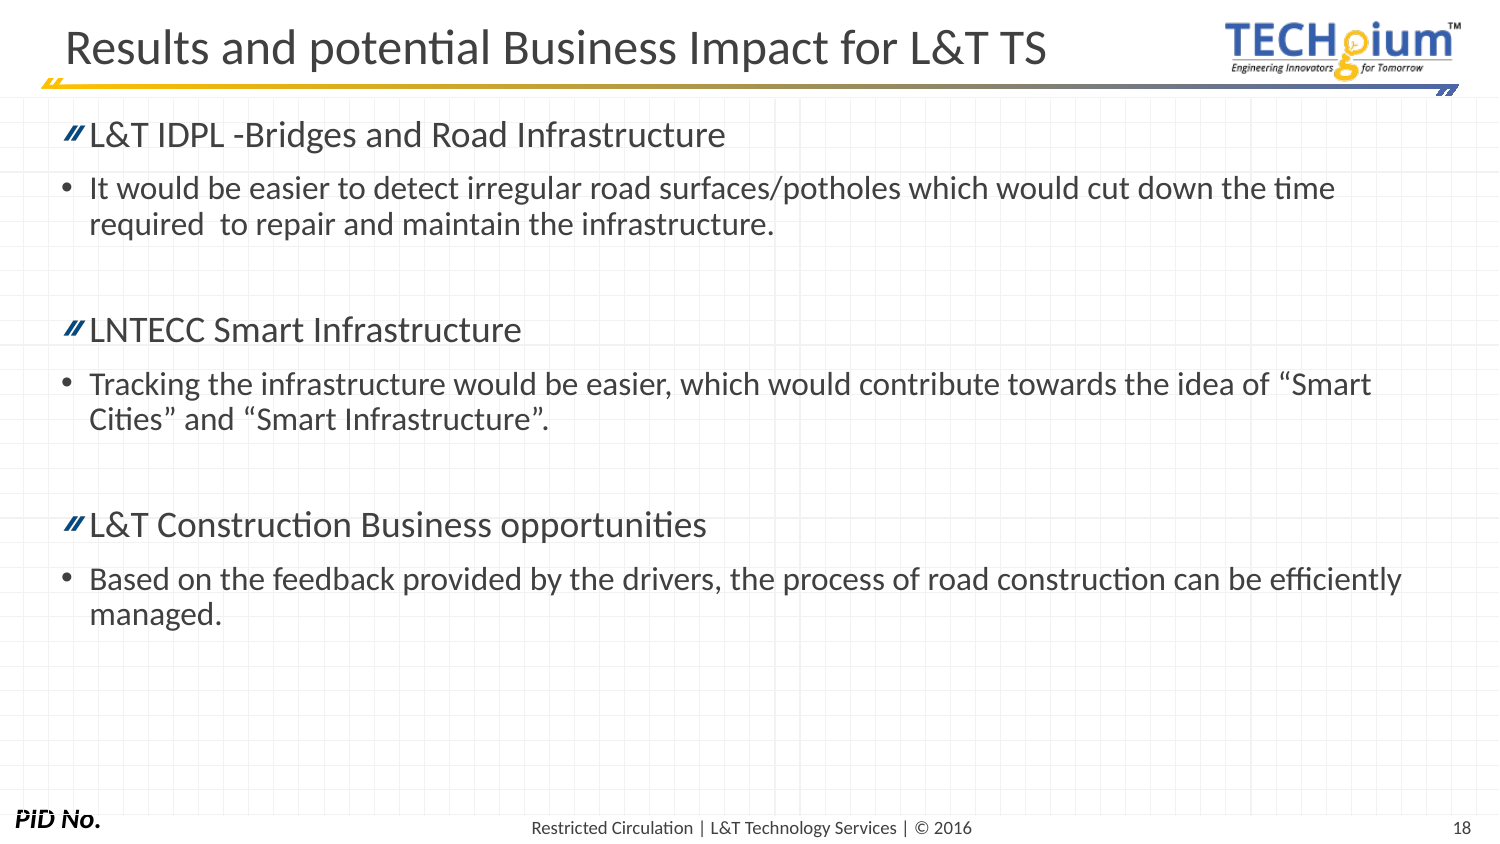

# Results and potential Business Impact for L&T TS
L&T IDPL -Bridges and Road Infrastructure
It would be easier to detect irregular road surfaces/potholes which would cut down the time required  to repair and maintain the infrastructure.

LNTECC Smart Infrastructure
Tracking the infrastructure would be easier, which would contribute towards the idea of “Smart Cities” and “Smart Infrastructure”.

L&T Construction Business opportunities
Based on the feedback provided by the drivers, the process of road construction can be efficiently managed.